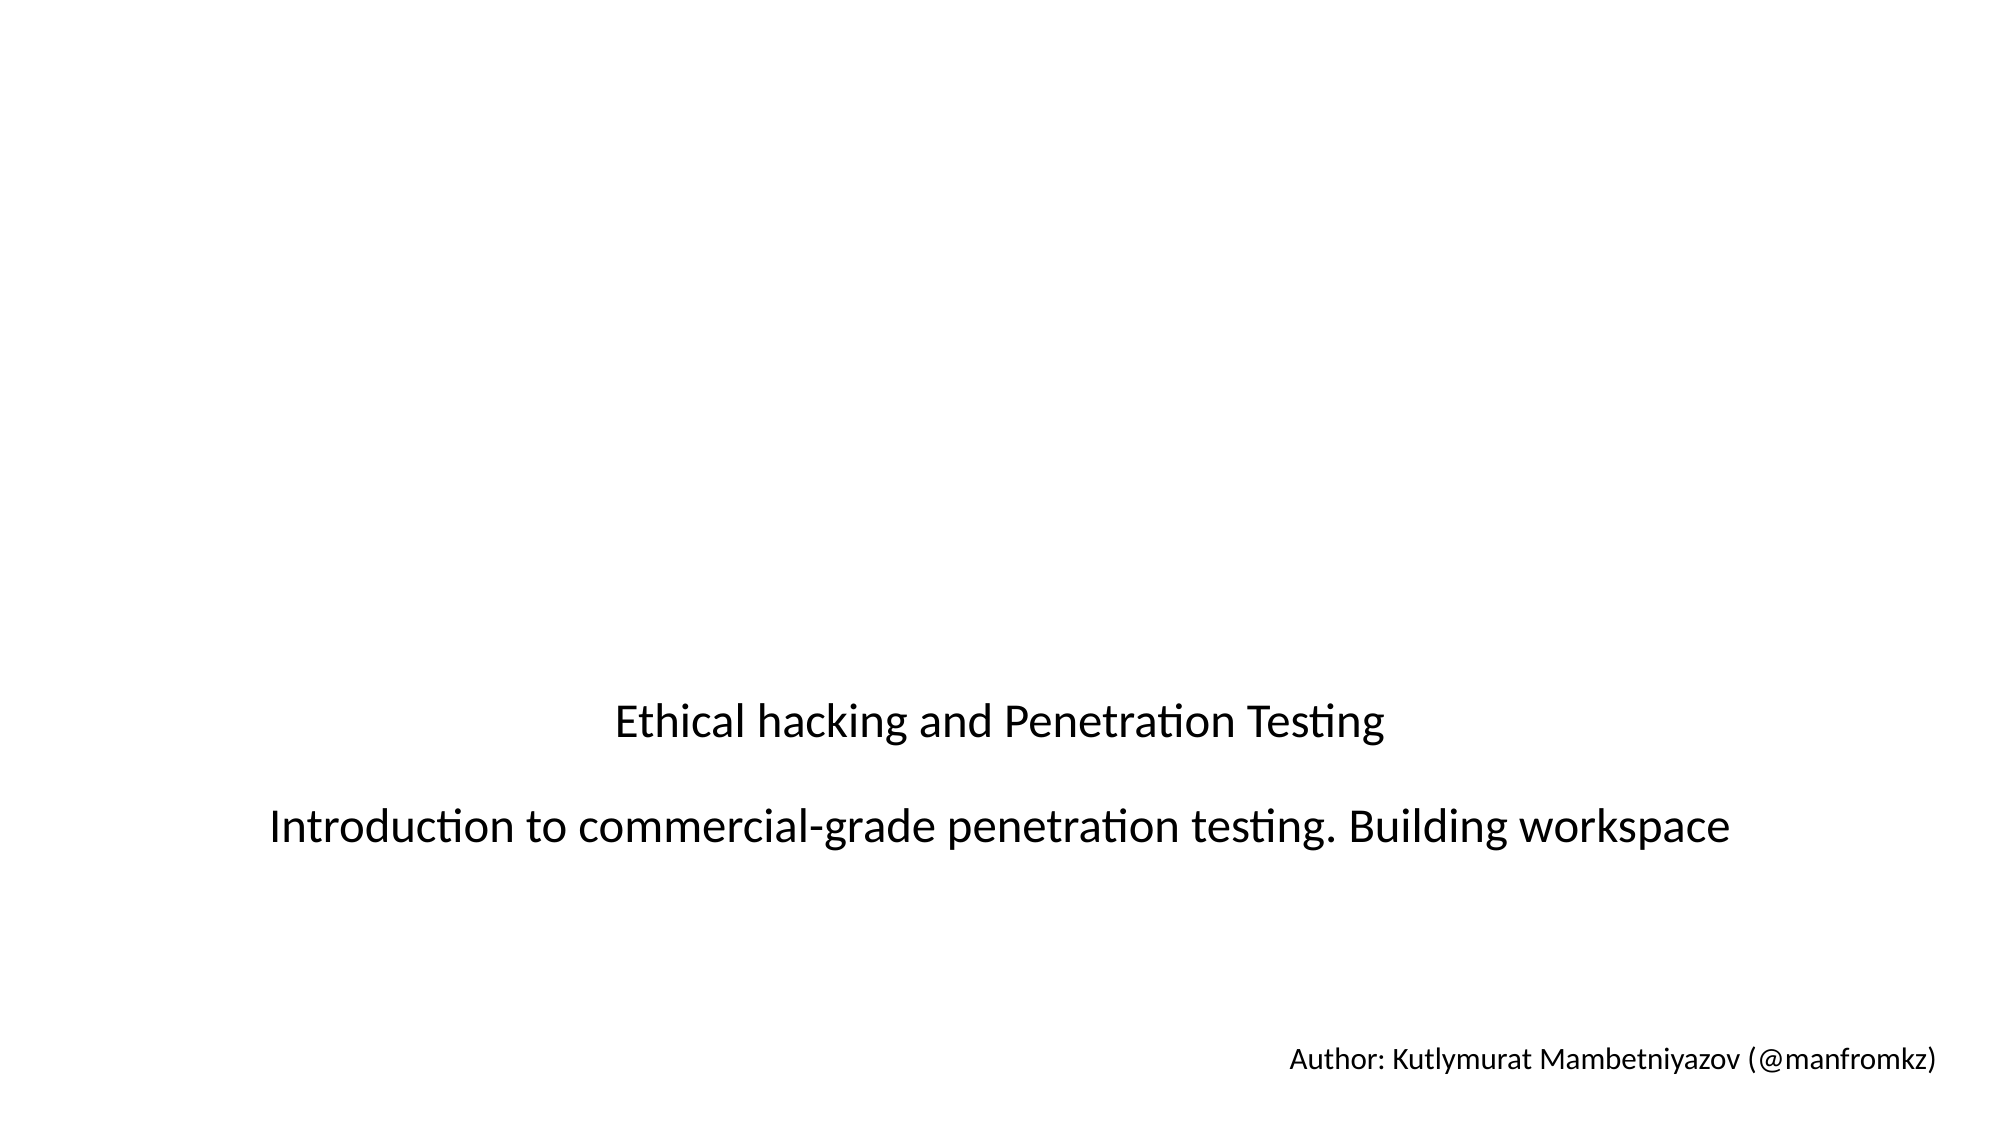

# Ethical hacking and Penetration Testing Introduction to commercial-grade penetration testing. Building workspace
Author: Kutlymurat Mambetniyazov (@manfromkz)